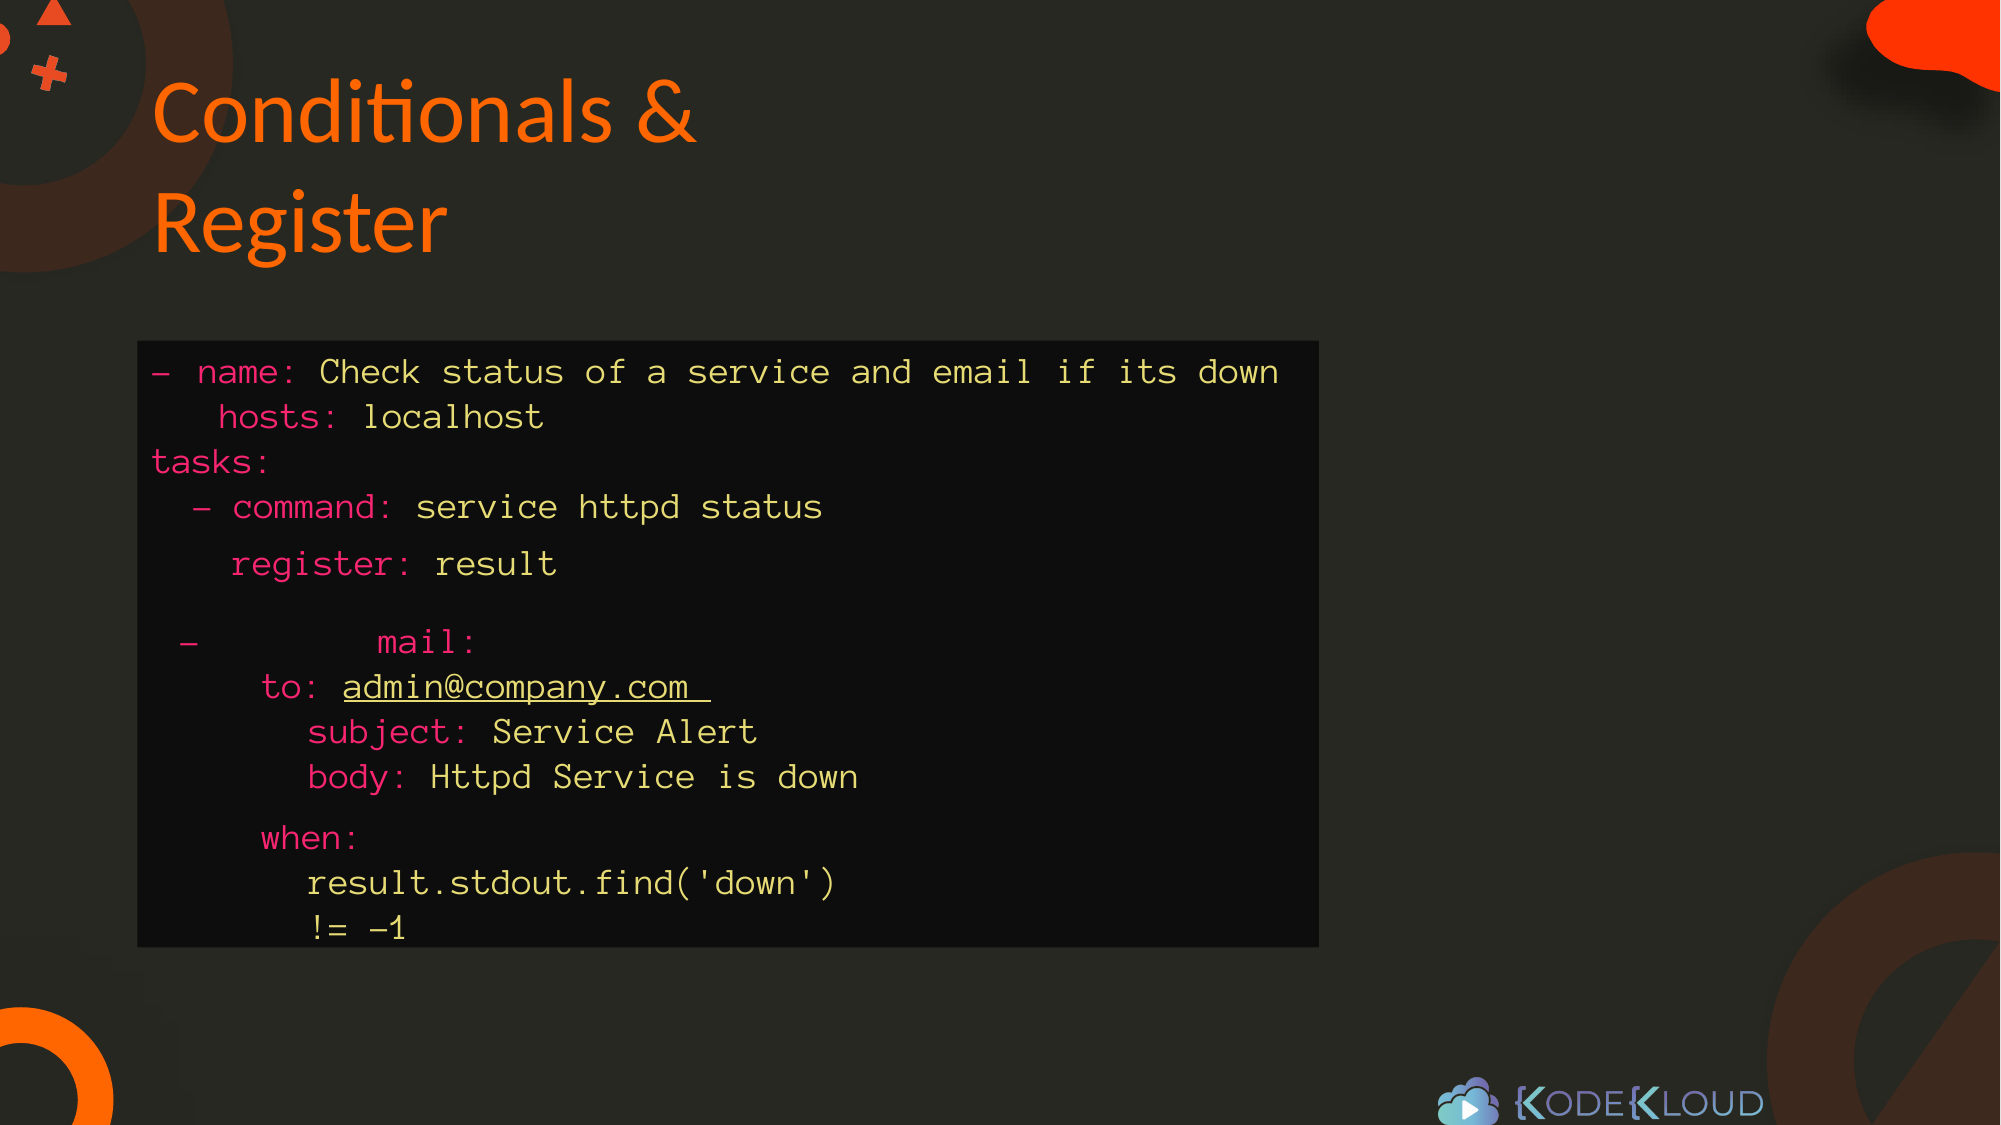

# Conditionals & Register
- name: Check status of a service and email if its down  hosts: localhost
tasks:
- command: service httpd status
register: result
-	mail:
to: admin@company.com  subject: Service Alert  body: Httpd Service is down
when: result.stdout.find('down') != -1